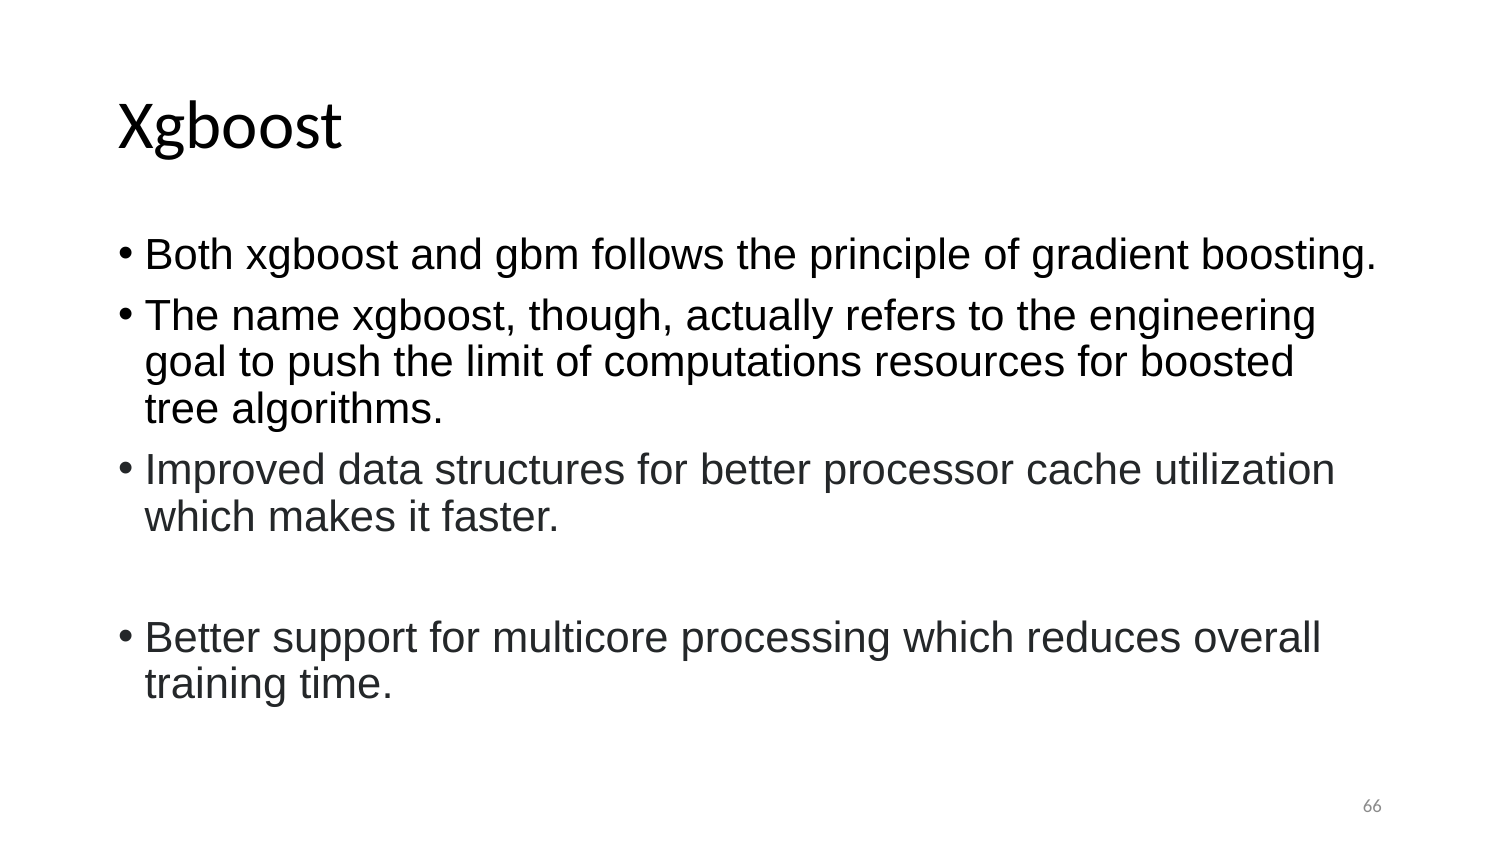

# Xgboost
Both xgboost and gbm follows the principle of gradient boosting.
The name xgboost, though, actually refers to the engineering goal to push the limit of computations resources for boosted tree algorithms.
Improved data structures for better processor cache utilization which makes it faster.

Better support for multicore processing which reduces overall training time.

66